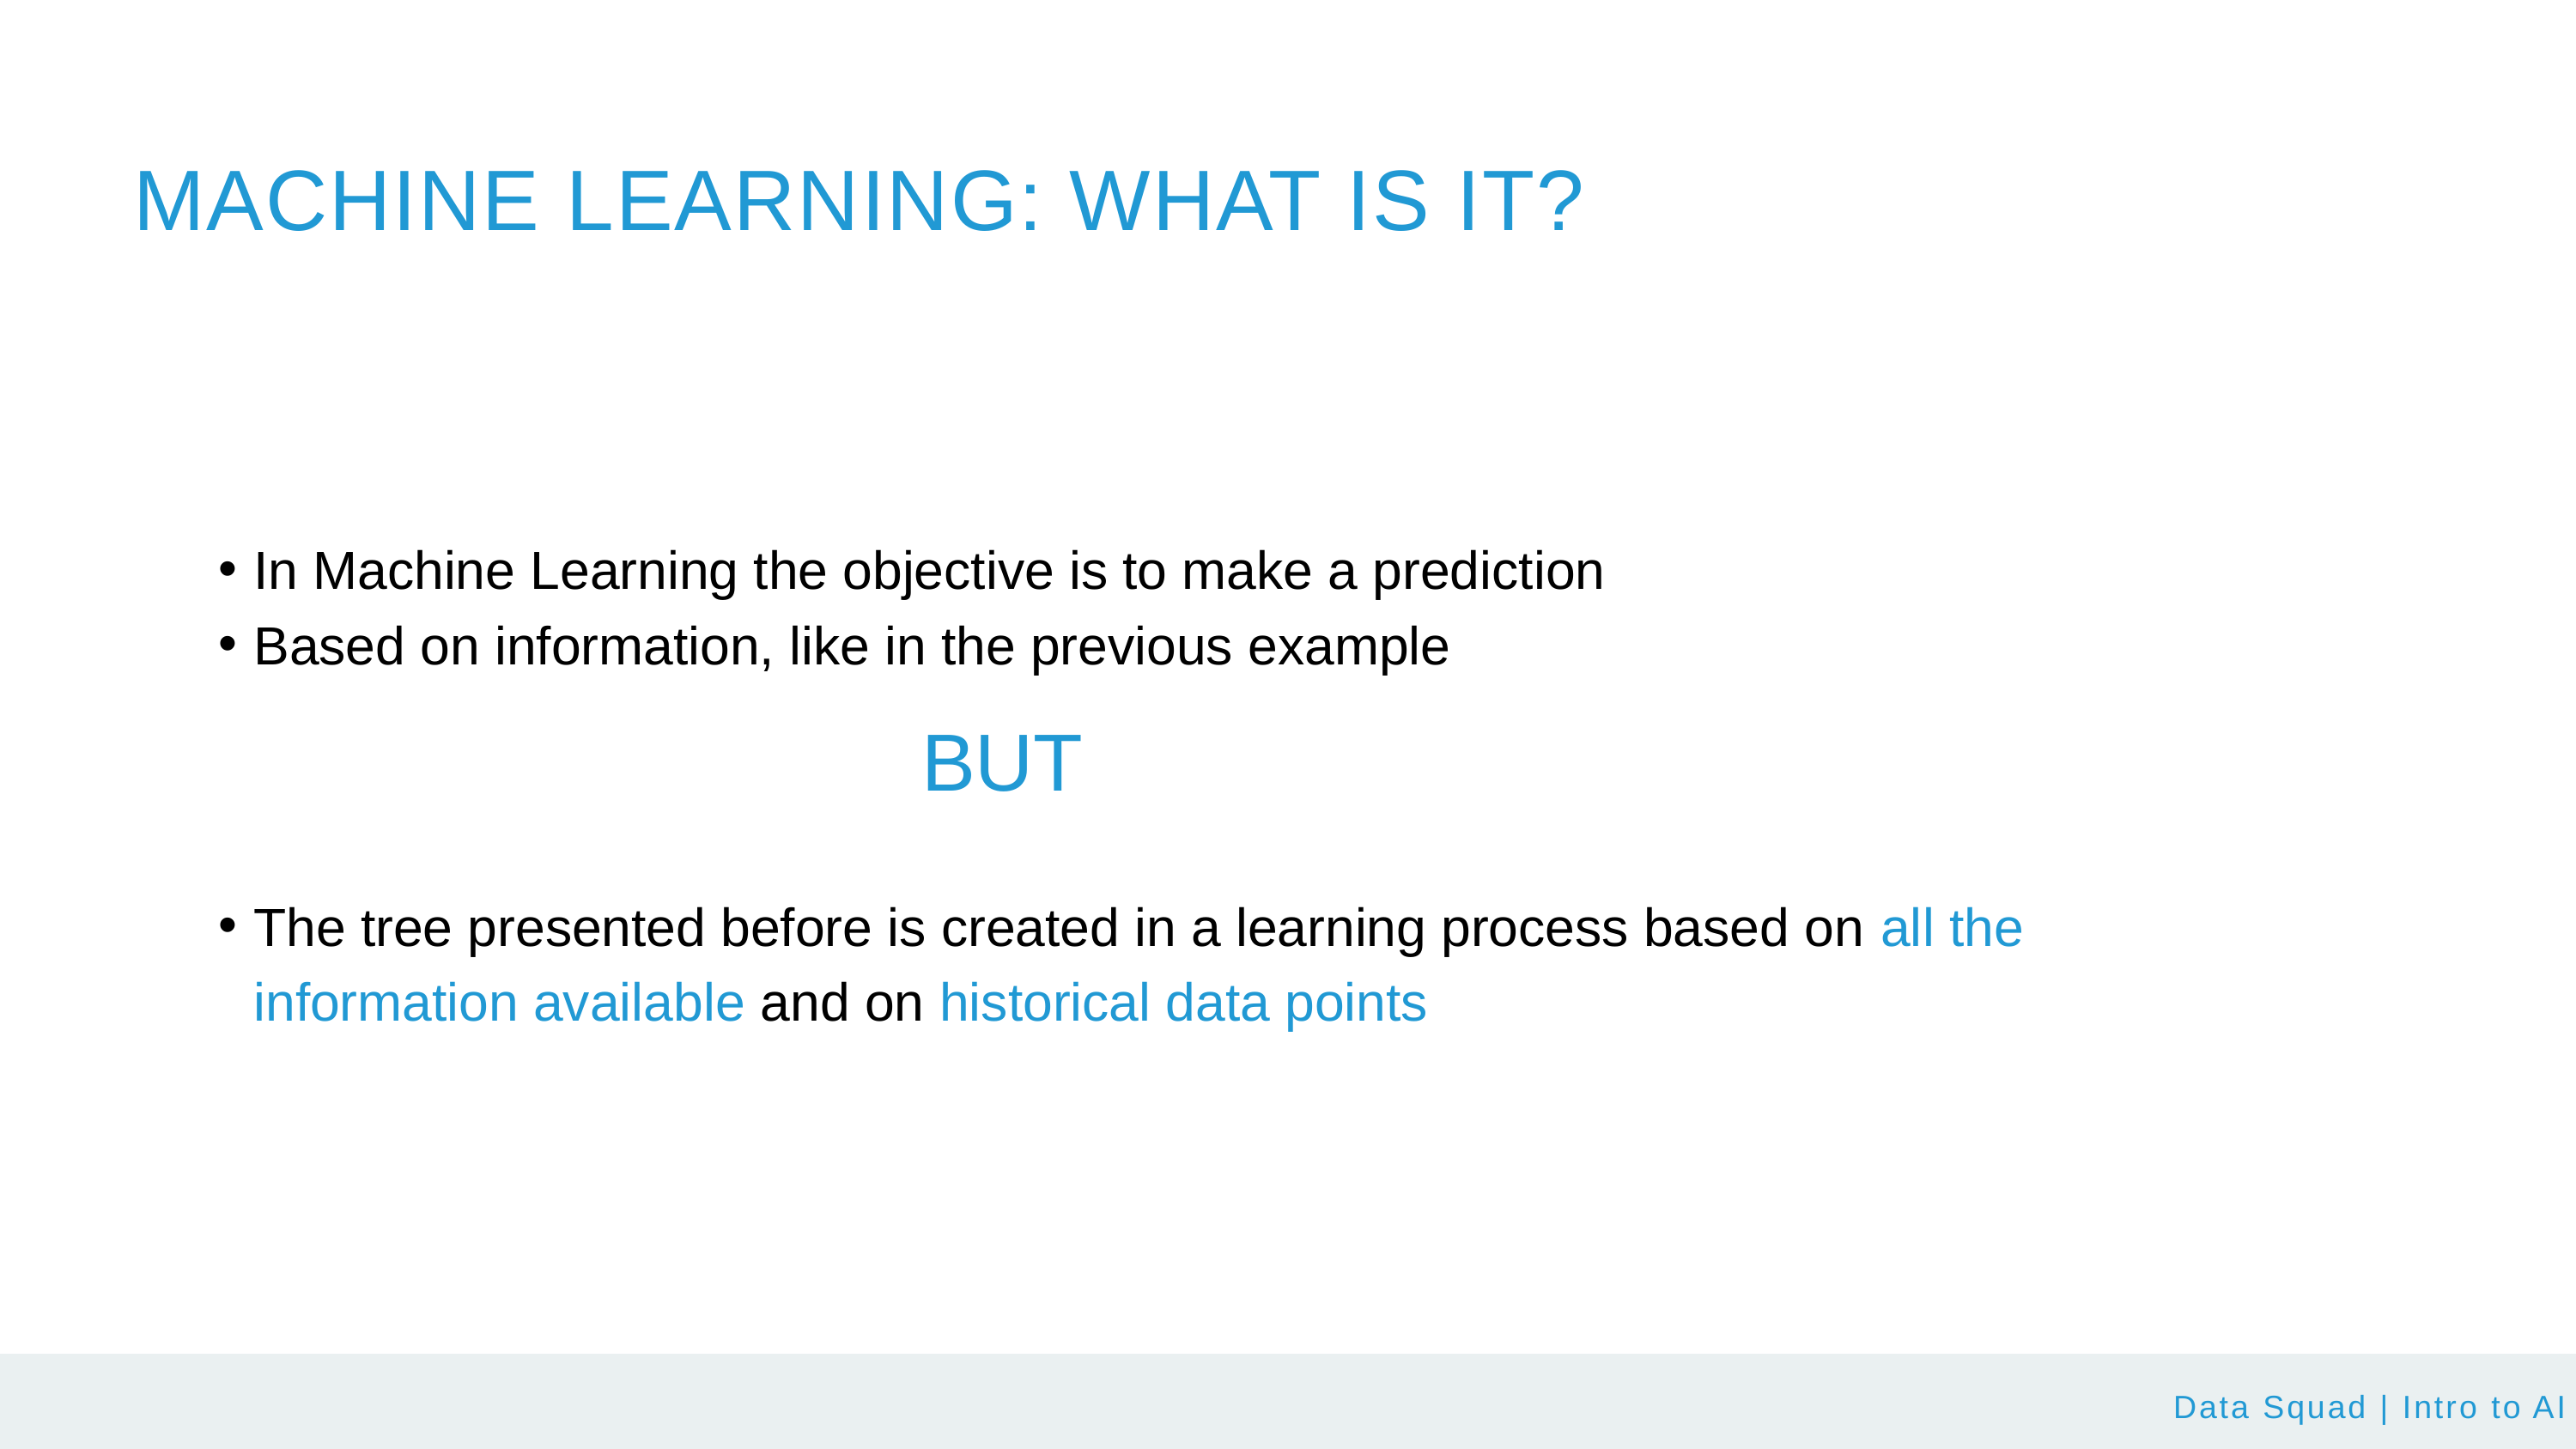

MACHINE LEARNING: WHAT IS IT?
In Machine Learning the objective is to make a prediction
Based on information, like in the previous example

BUT

The tree presented before is created in a learning process based on all the information available and on historical data points

Data Squad | Intro to AI